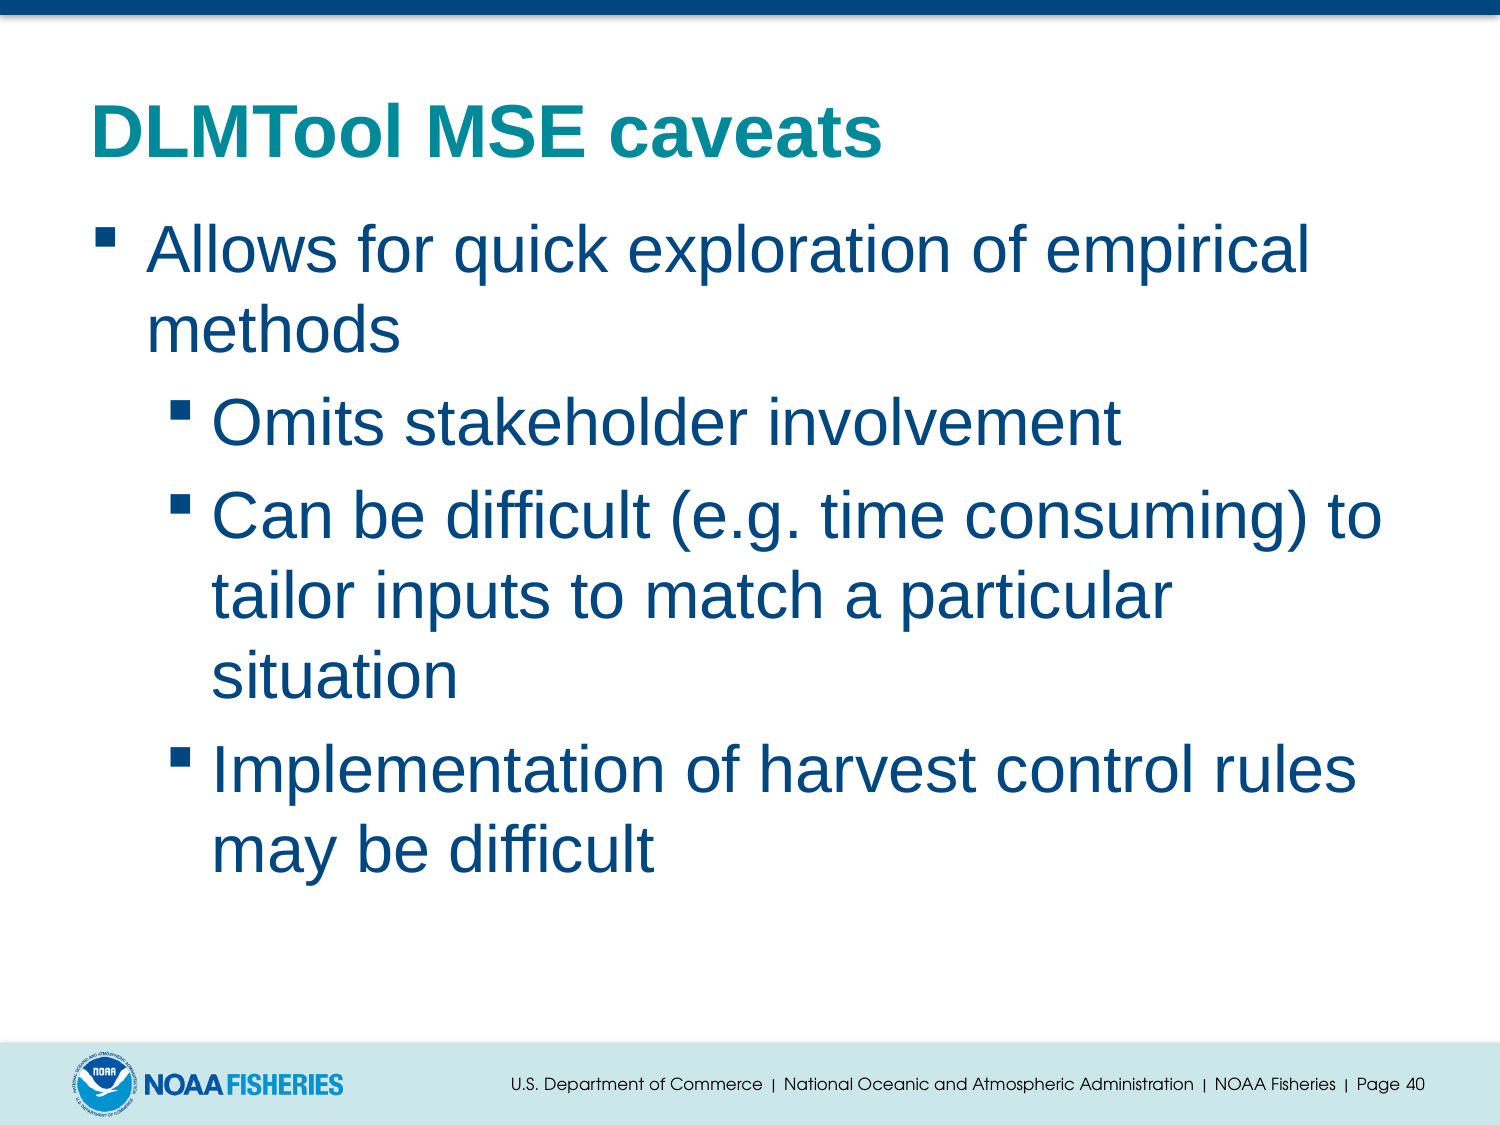

# DLMTool MSE caveats
Allows for quick exploration of empirical methods
Omits stakeholder involvement
Can be difficult (e.g. time consuming) to tailor inputs to match a particular situation
Implementation of harvest control rules may be difficult
U.S. Department of Commerce | National Oceanic and Atmospheric Administration | NOAA Fisheries | Page 40